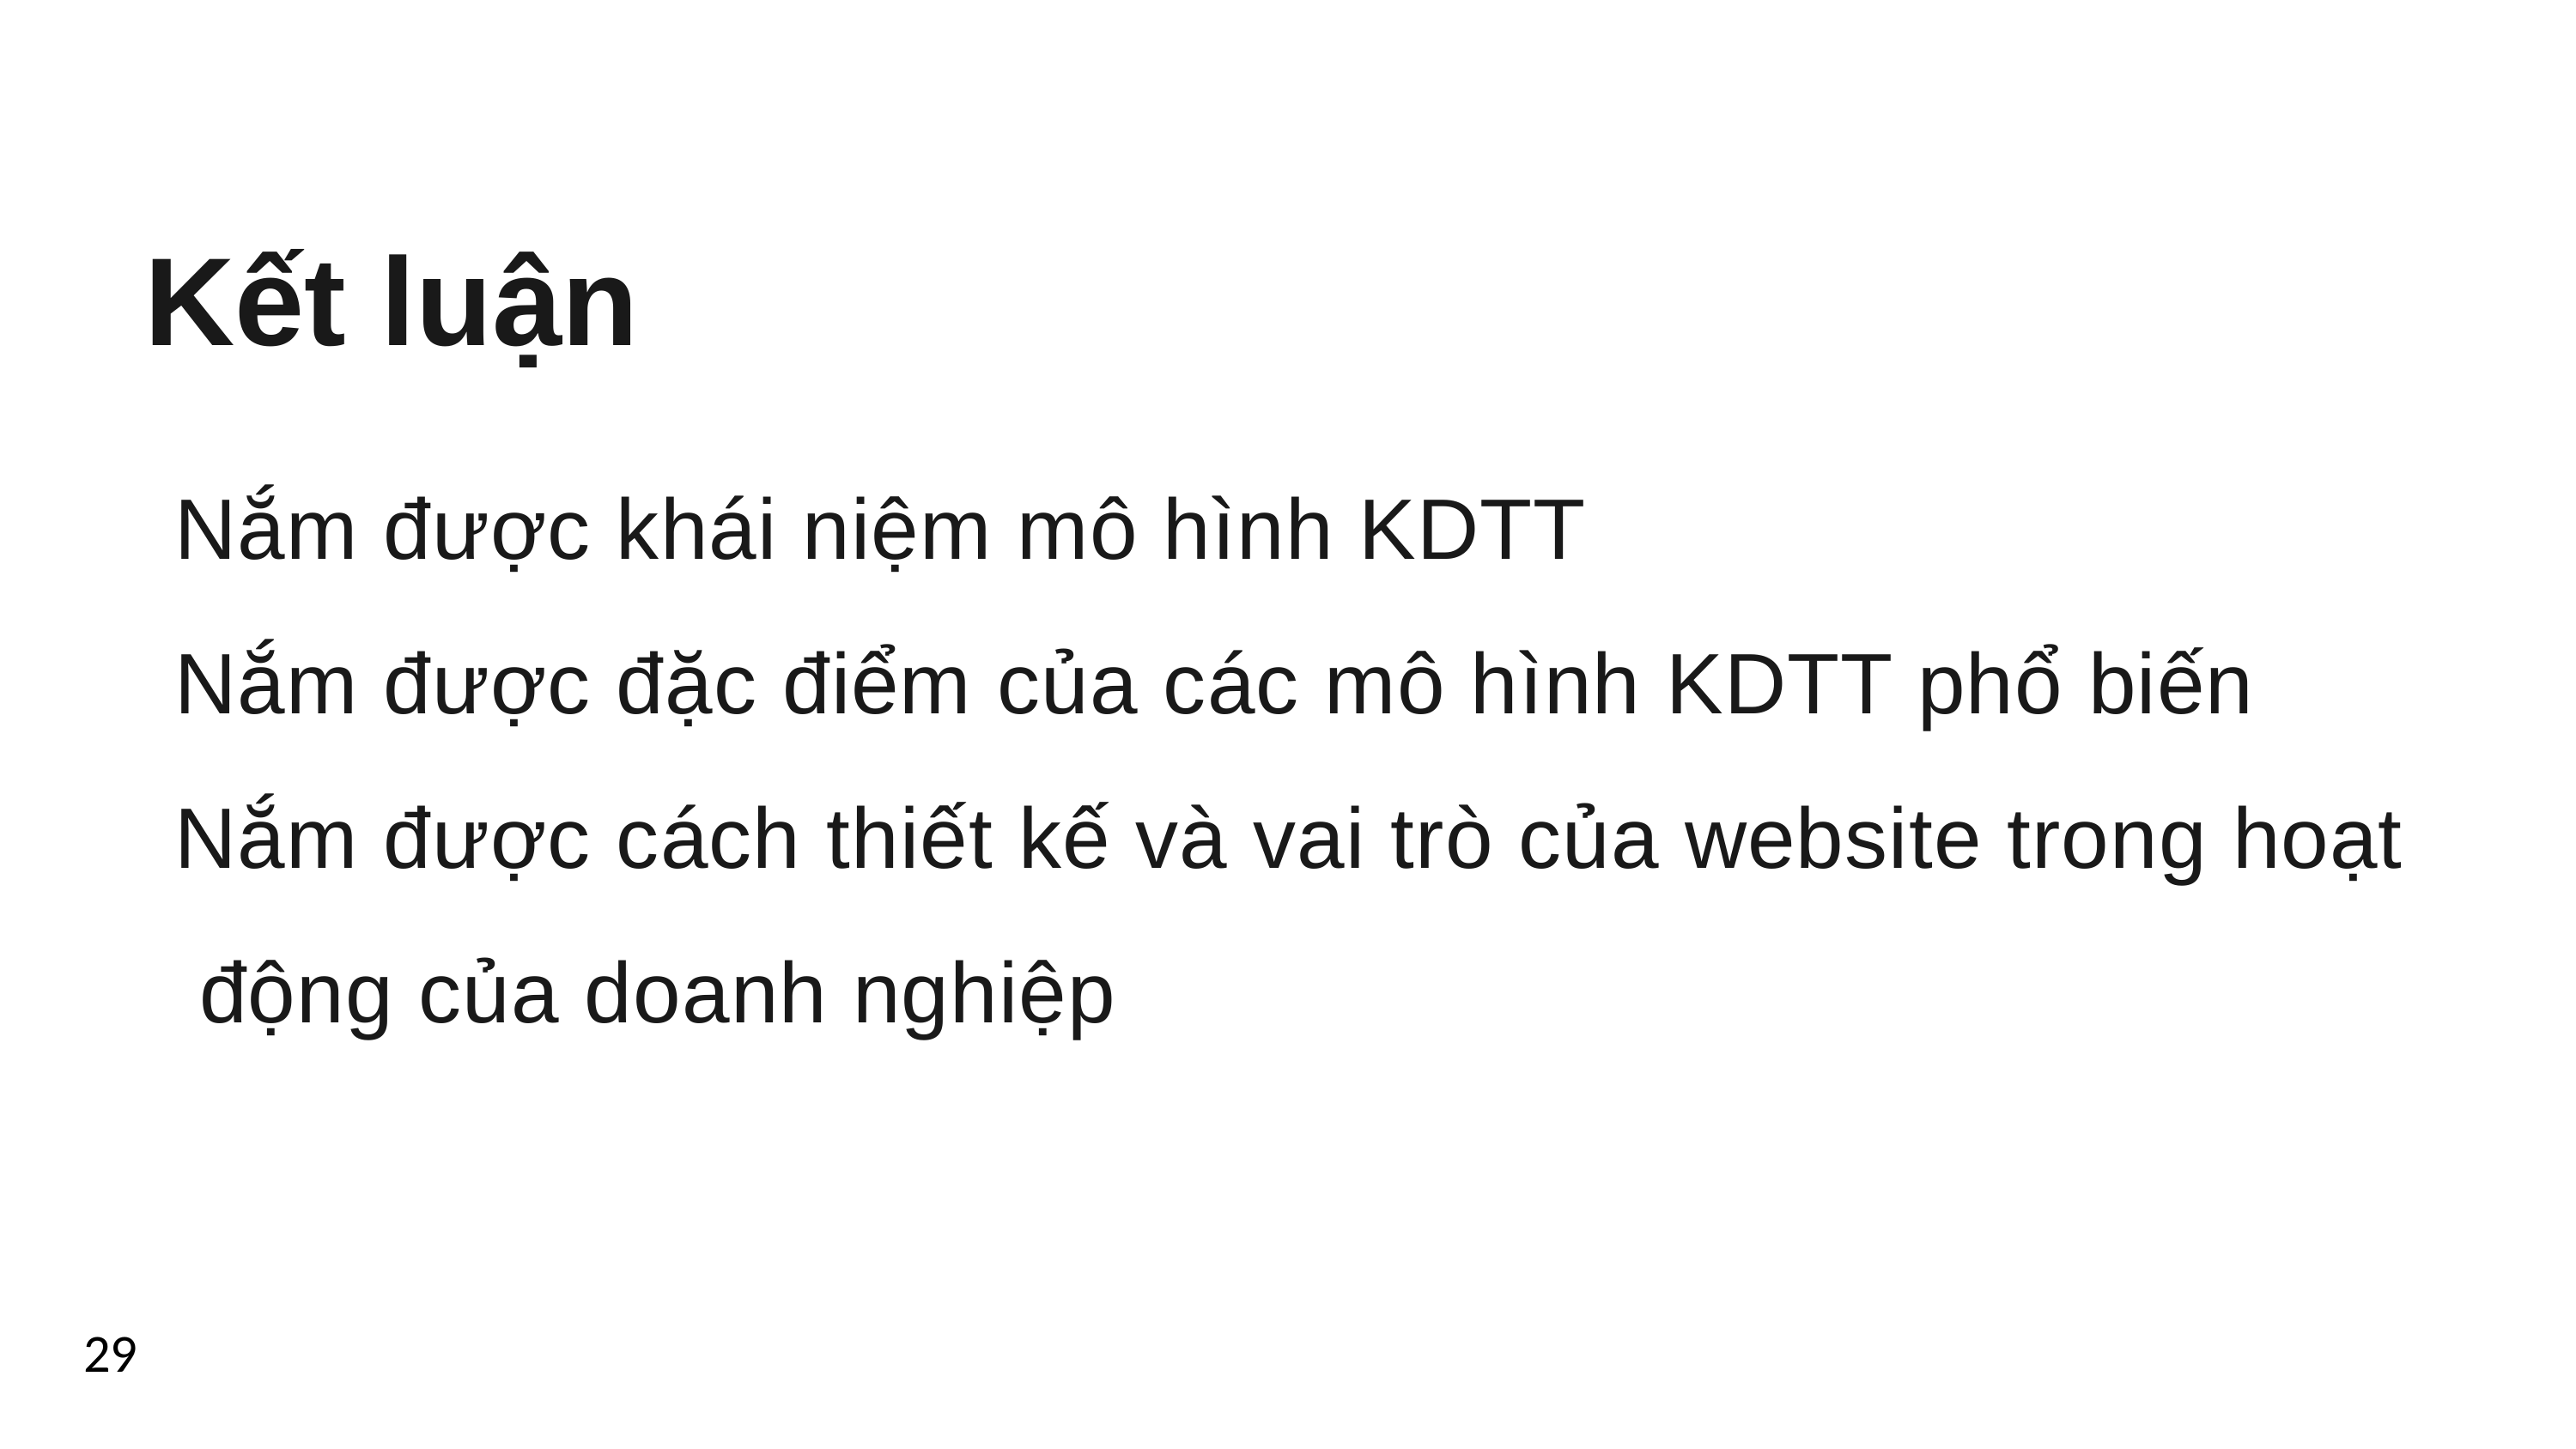

Kết luận
Nắm được khái niệm mô hình KDTT
Nắm được đặc điểm của các mô hình KDTT phổ biến
Nắm được cách thiết kế và vai trò của website trong hoạt  động của doanh nghiệp
29